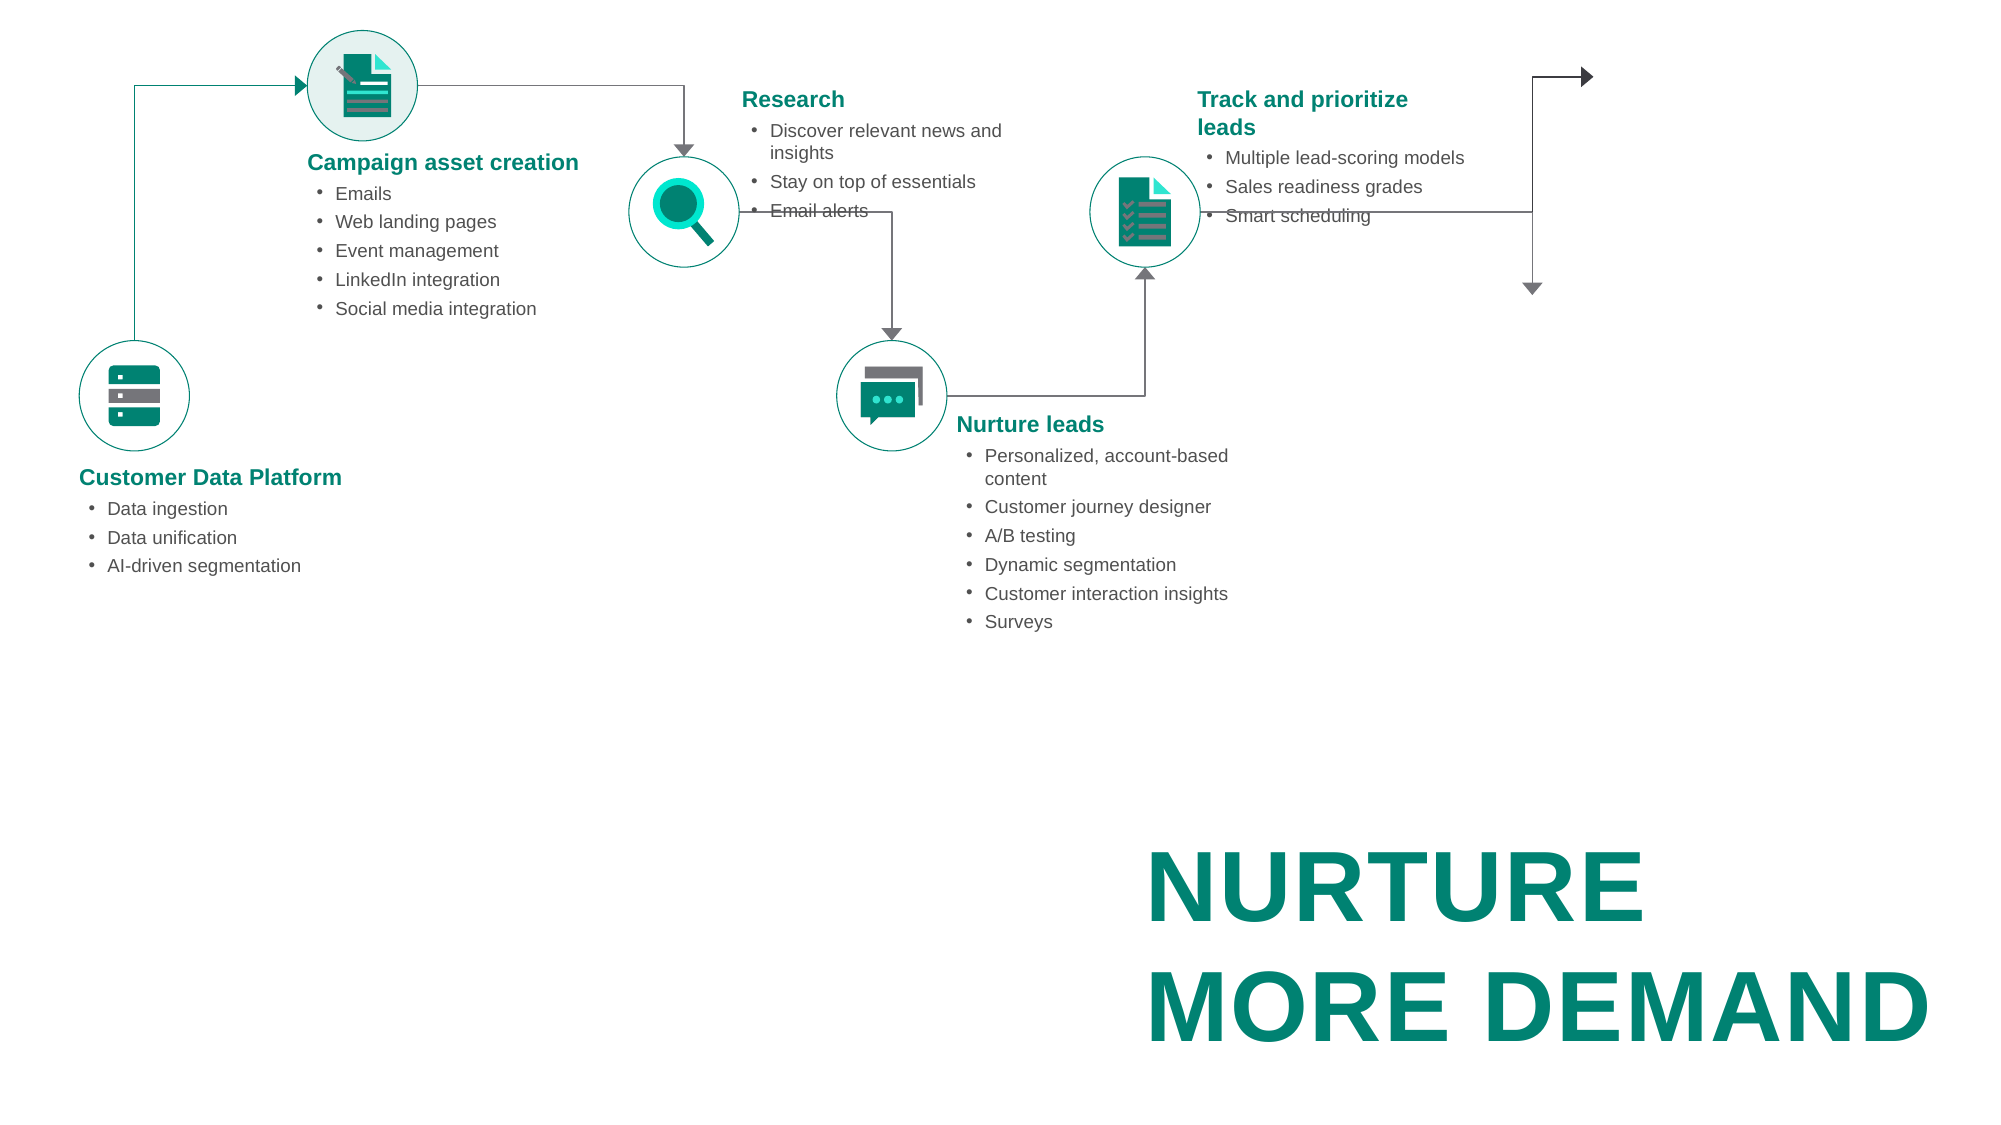

Research
Discover relevant news and insights
Stay on top of essentials
Email alerts
Track and prioritize leads
Multiple lead-scoring models
Sales readiness grades
Smart scheduling
Campaign asset creation
Emails
Web landing pages
Event management
LinkedIn integration
Social media integration

Nurture leads
Personalized, account-based content
Customer journey designer
A/B testing
Dynamic segmentation
Customer interaction insights
Surveys
Customer Data Platform
Data ingestion
Data unification
AI-driven segmentation
Nurture more demand